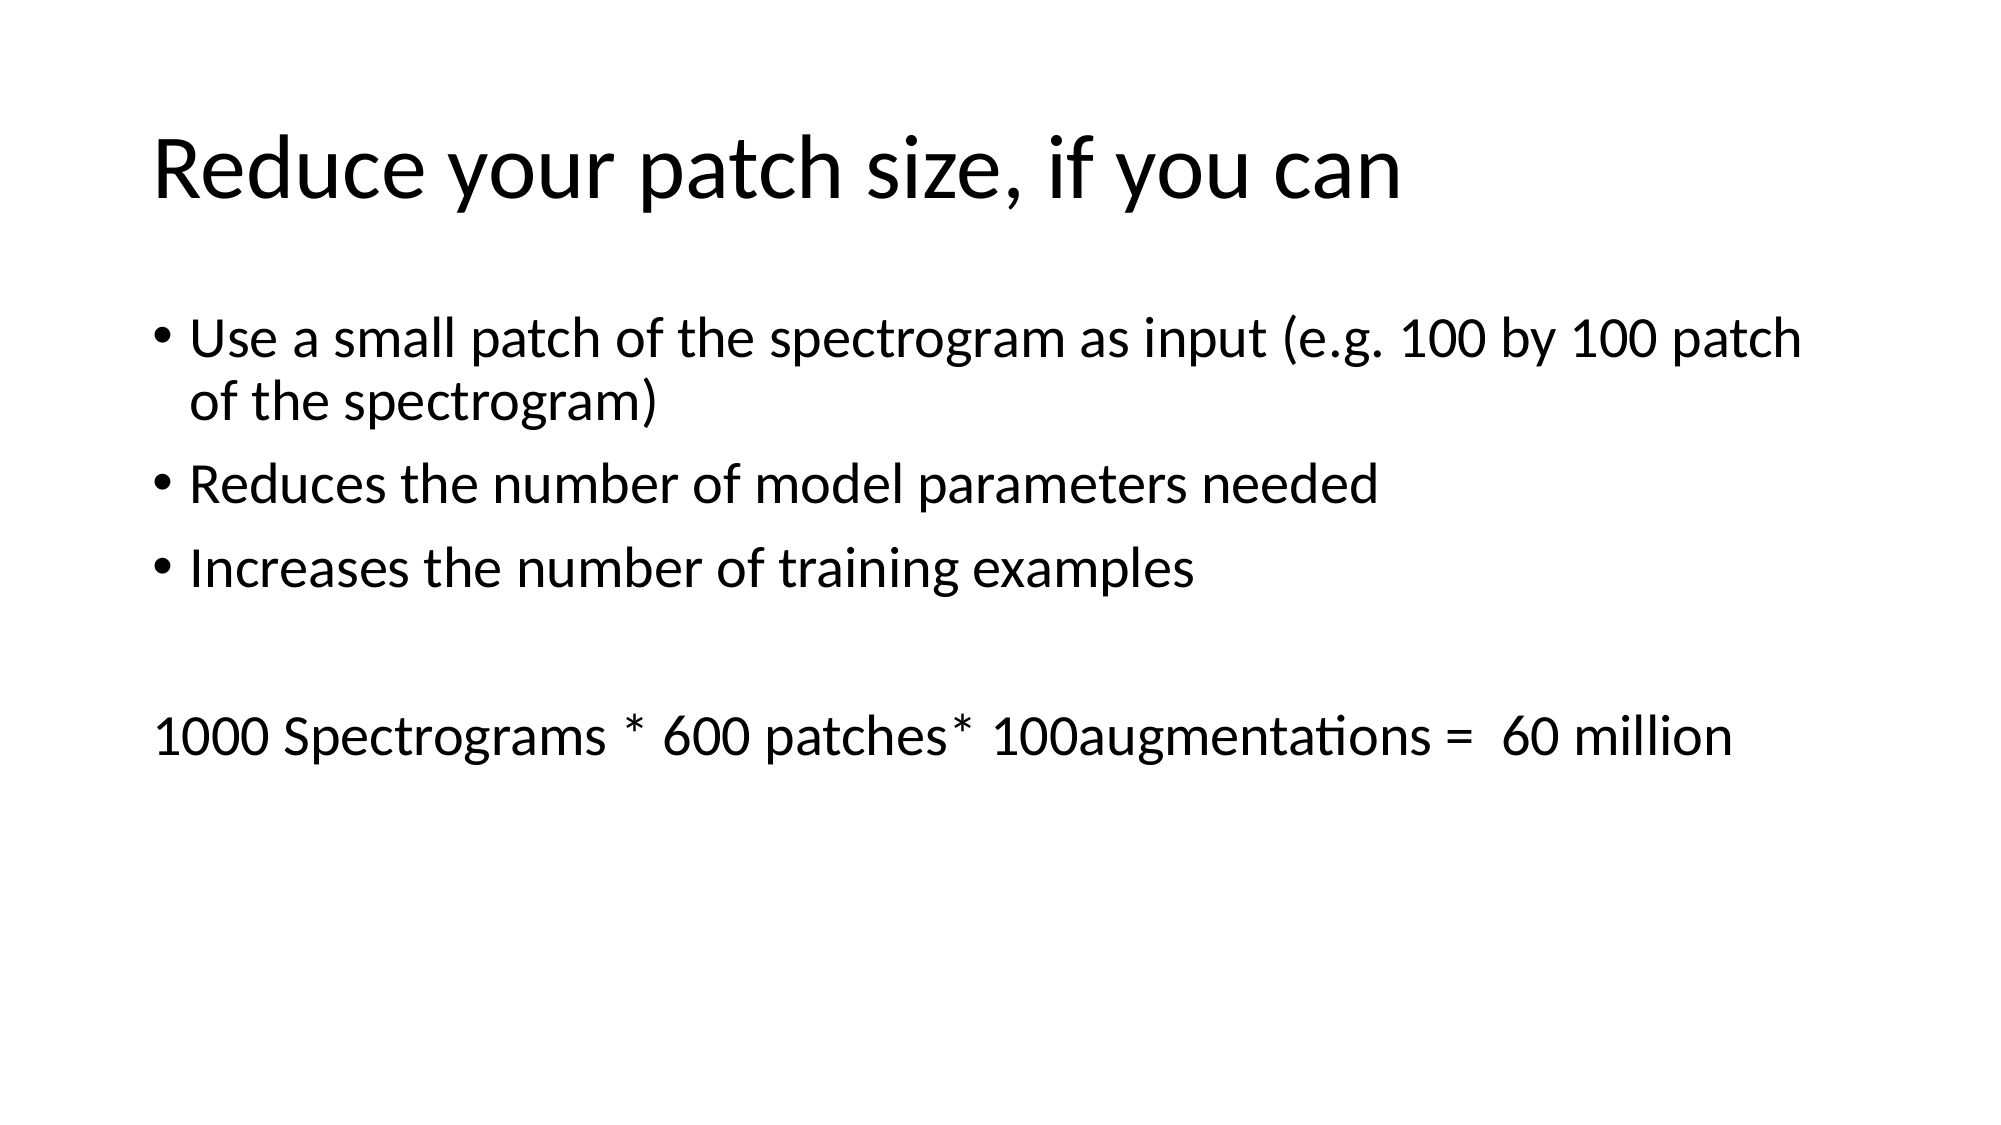

# Reduce your patch size, if you can
Use a small patch of the spectrogram as input (e.g. 100 by 100 patch of the spectrogram)
Reduces the number of model parameters needed
Increases the number of training examples

1000 Spectrograms * 600 patches* 100augmentations =  60 million